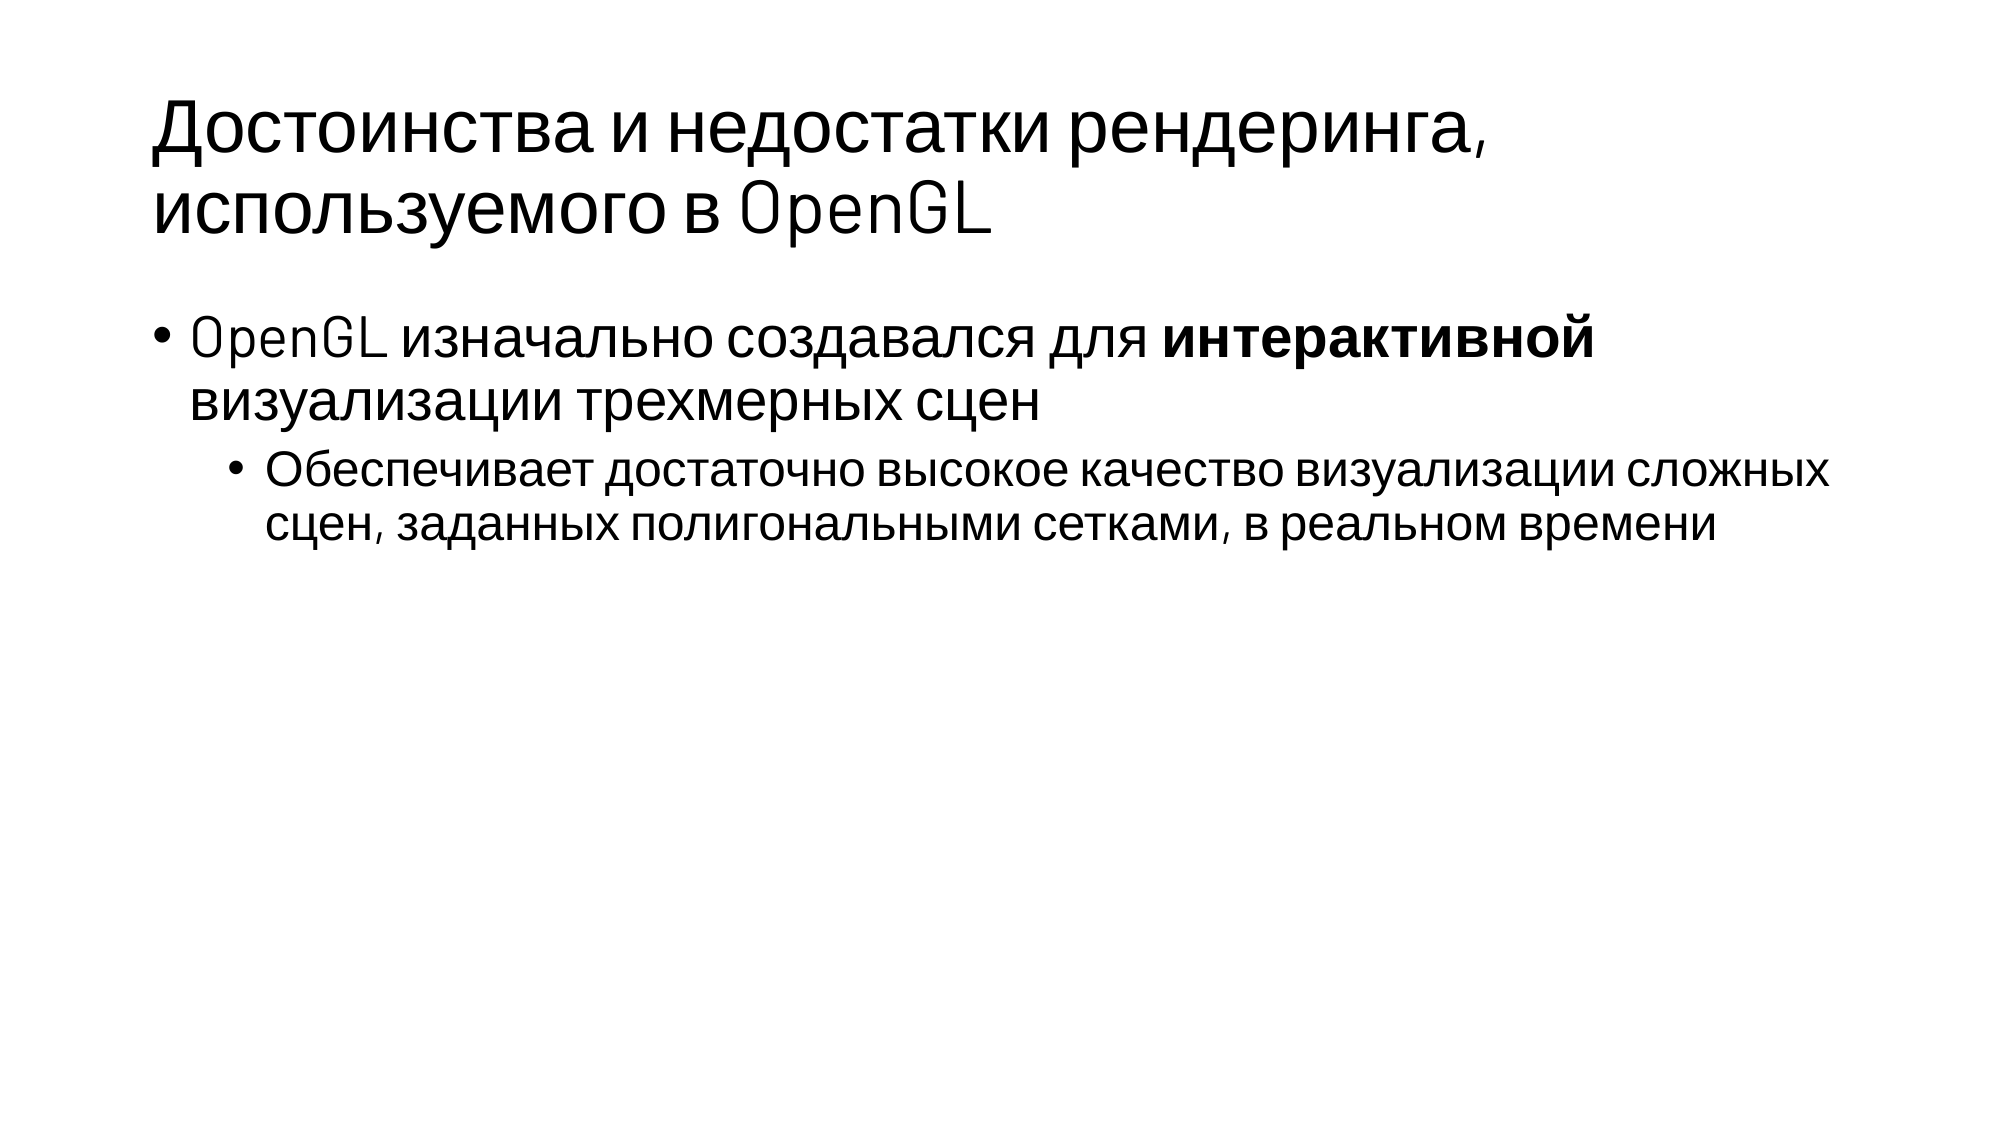

# Достоинства и недостатки рендеринга, используемого в OpenGL
OpenGL изначально создавался для интерактивной визуализации трехмерных сцен
Обеспечивает достаточно высокое качество визуализации сложных сцен, заданных полигональными сетками, в реальном времени